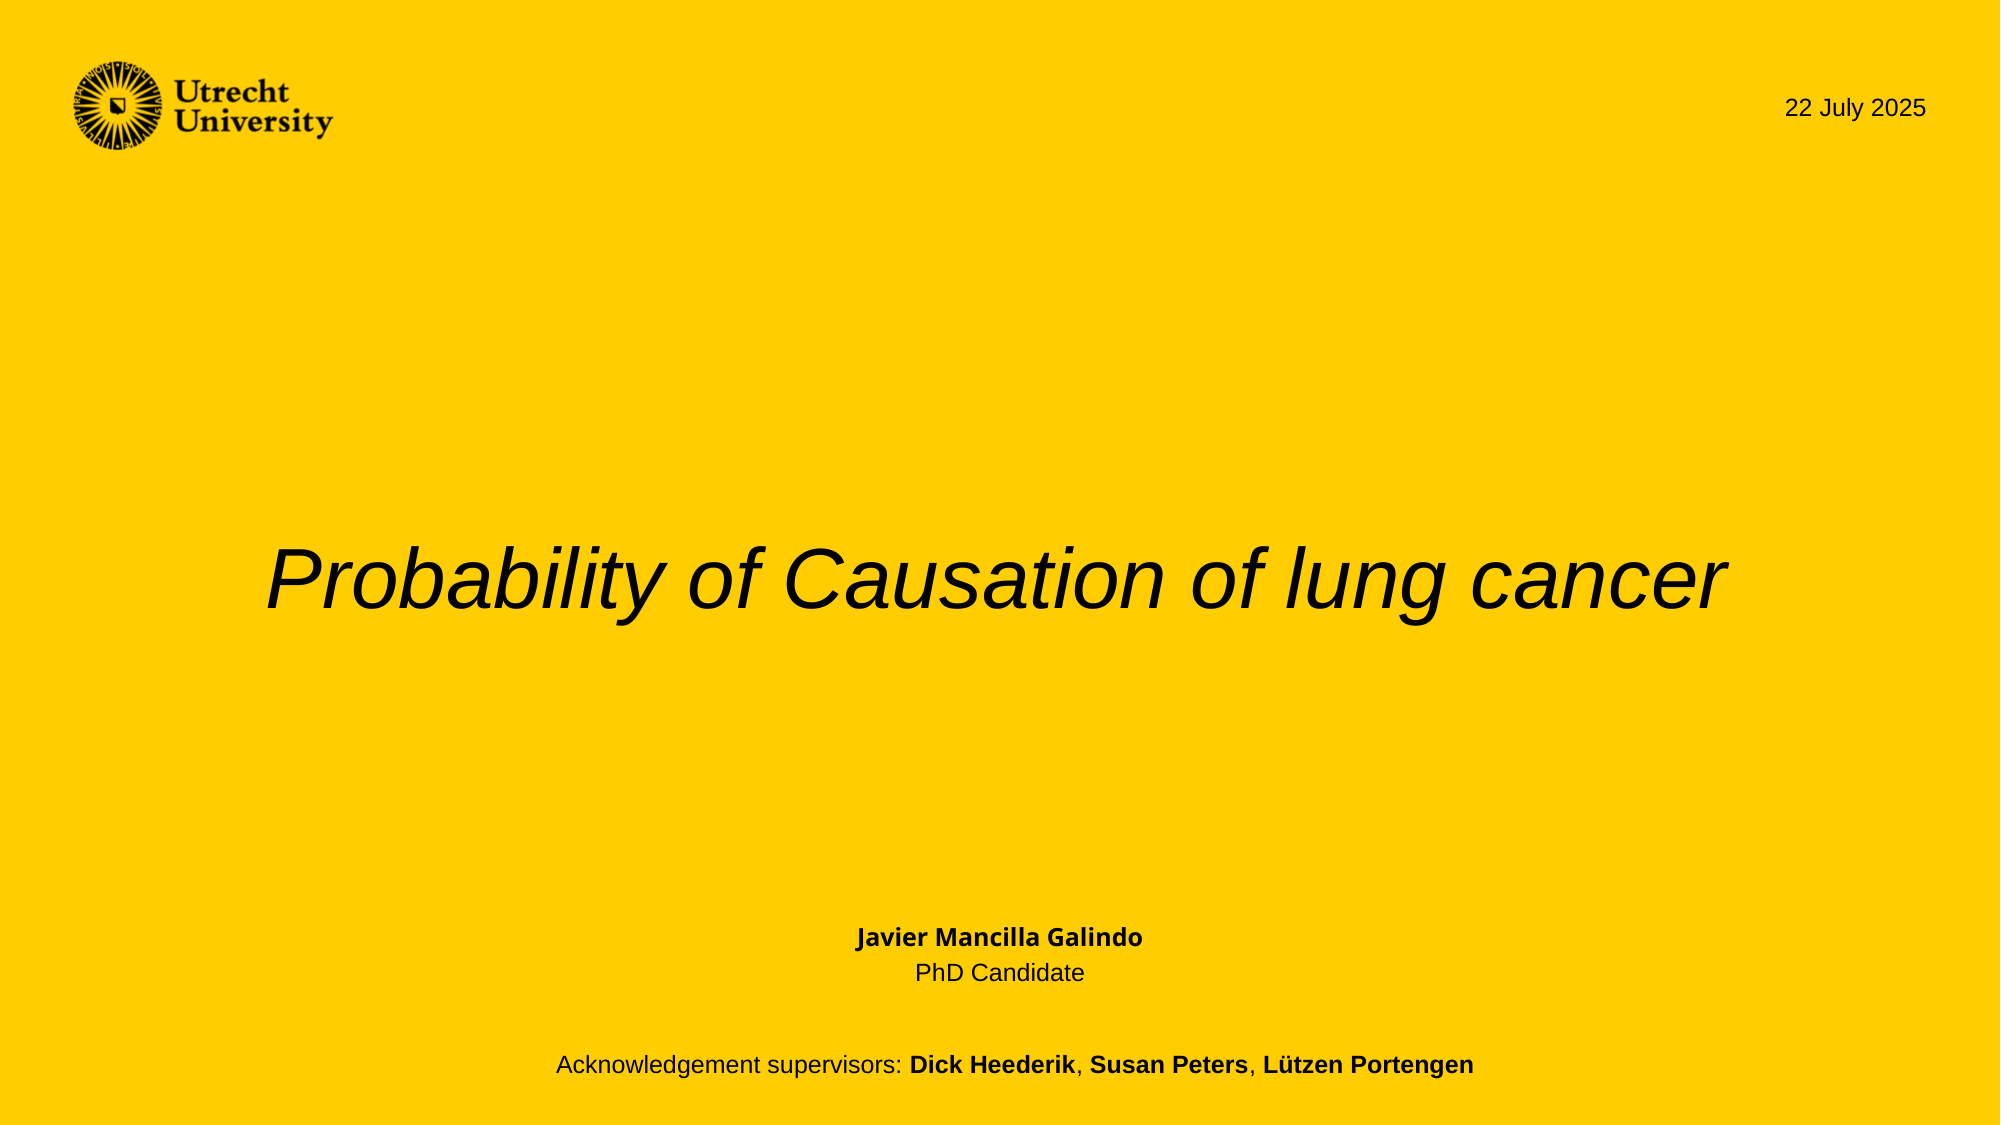

22 July 2025
# Probability of Causation of lung cancer
Javier Mancilla Galindo
PhD Candidate
Acknowledgement supervisors: Dick Heederik, Susan Peters, Lützen Portengen